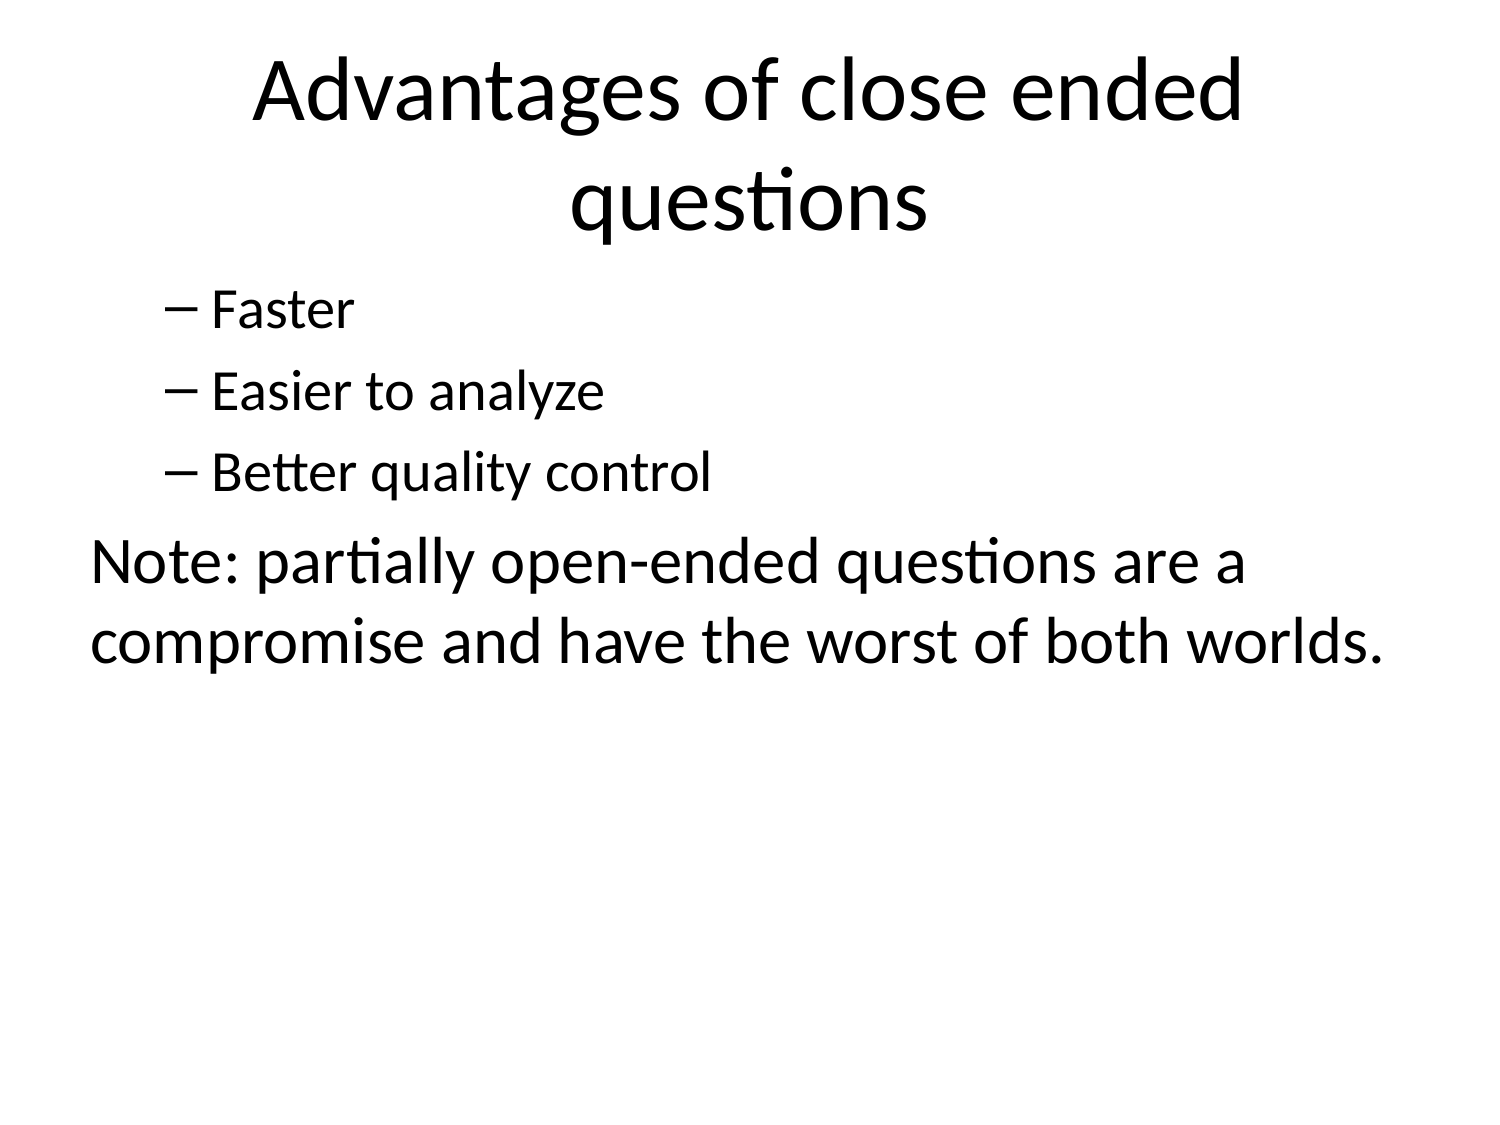

# Advantages of close ended questions
Faster
Easier to analyze
Better quality control
Note: partially open-ended questions are a compromise and have the worst of both worlds.